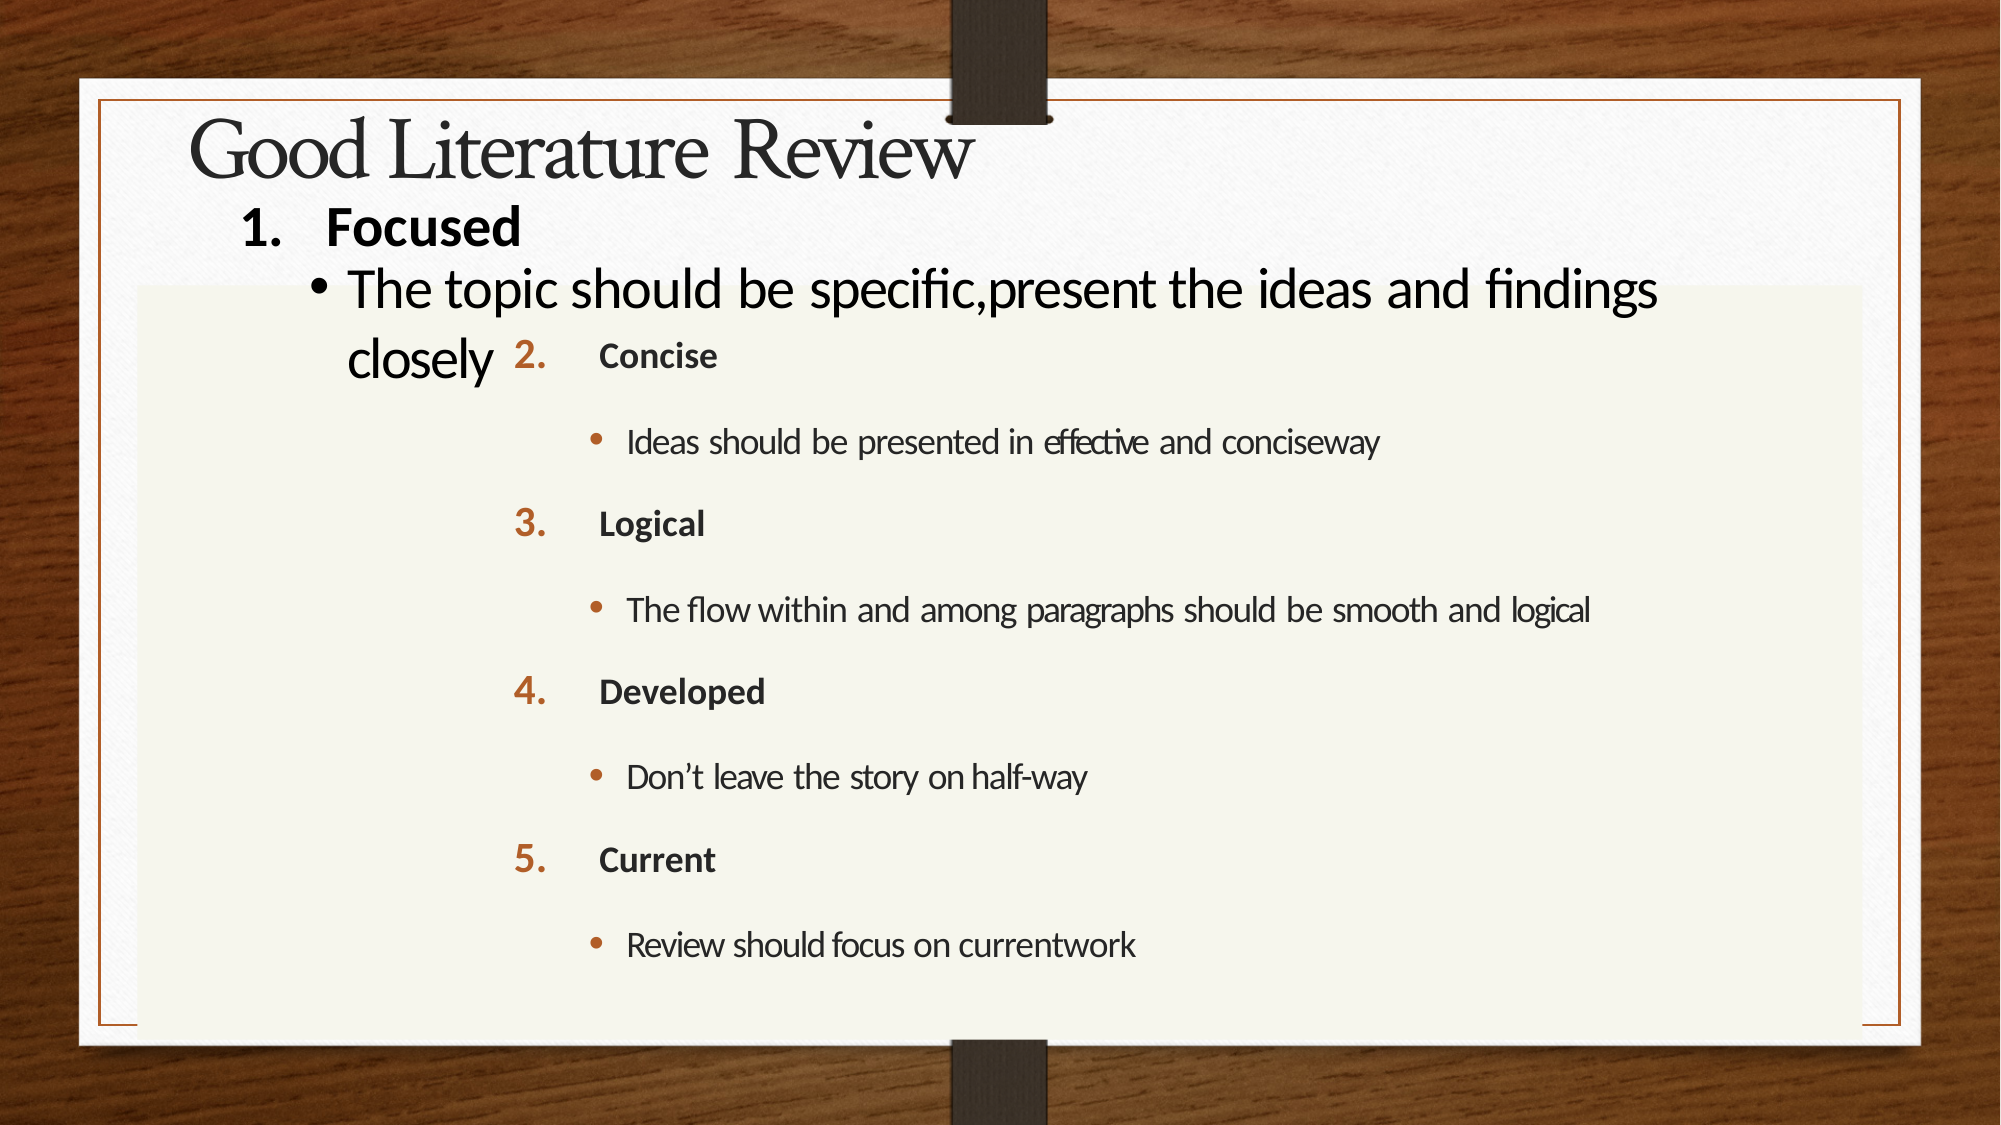

# Good Literature Review
1.	Focused
The topic should be specific,present the ideas and findings closely

Concise
Ideas should be presented in effective and conciseway
Logical
The flow within and among paragraphs should be smooth and logical
Developed
Don’t leave the story on half-way
Current
Review should focus      on currentwork